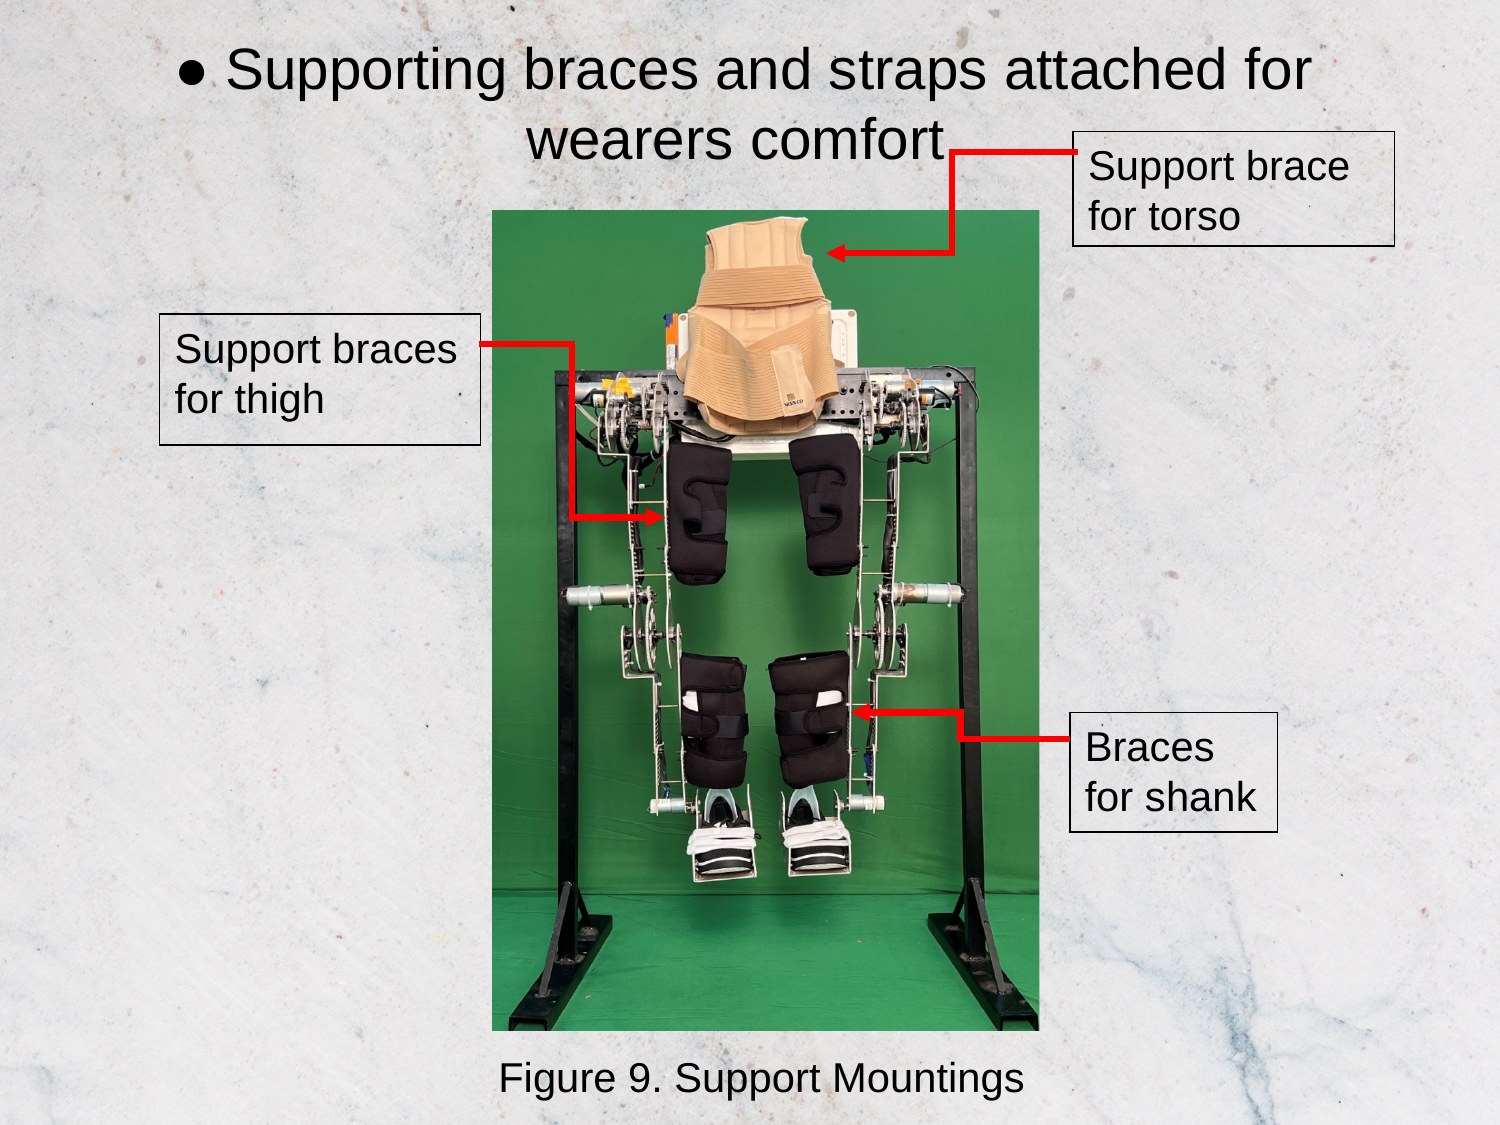

● Supporting braces and straps attached for wearers comfort.
Support brace for torso

Support braces for thigh
Braces for shank
Figure 9. Support Mountings